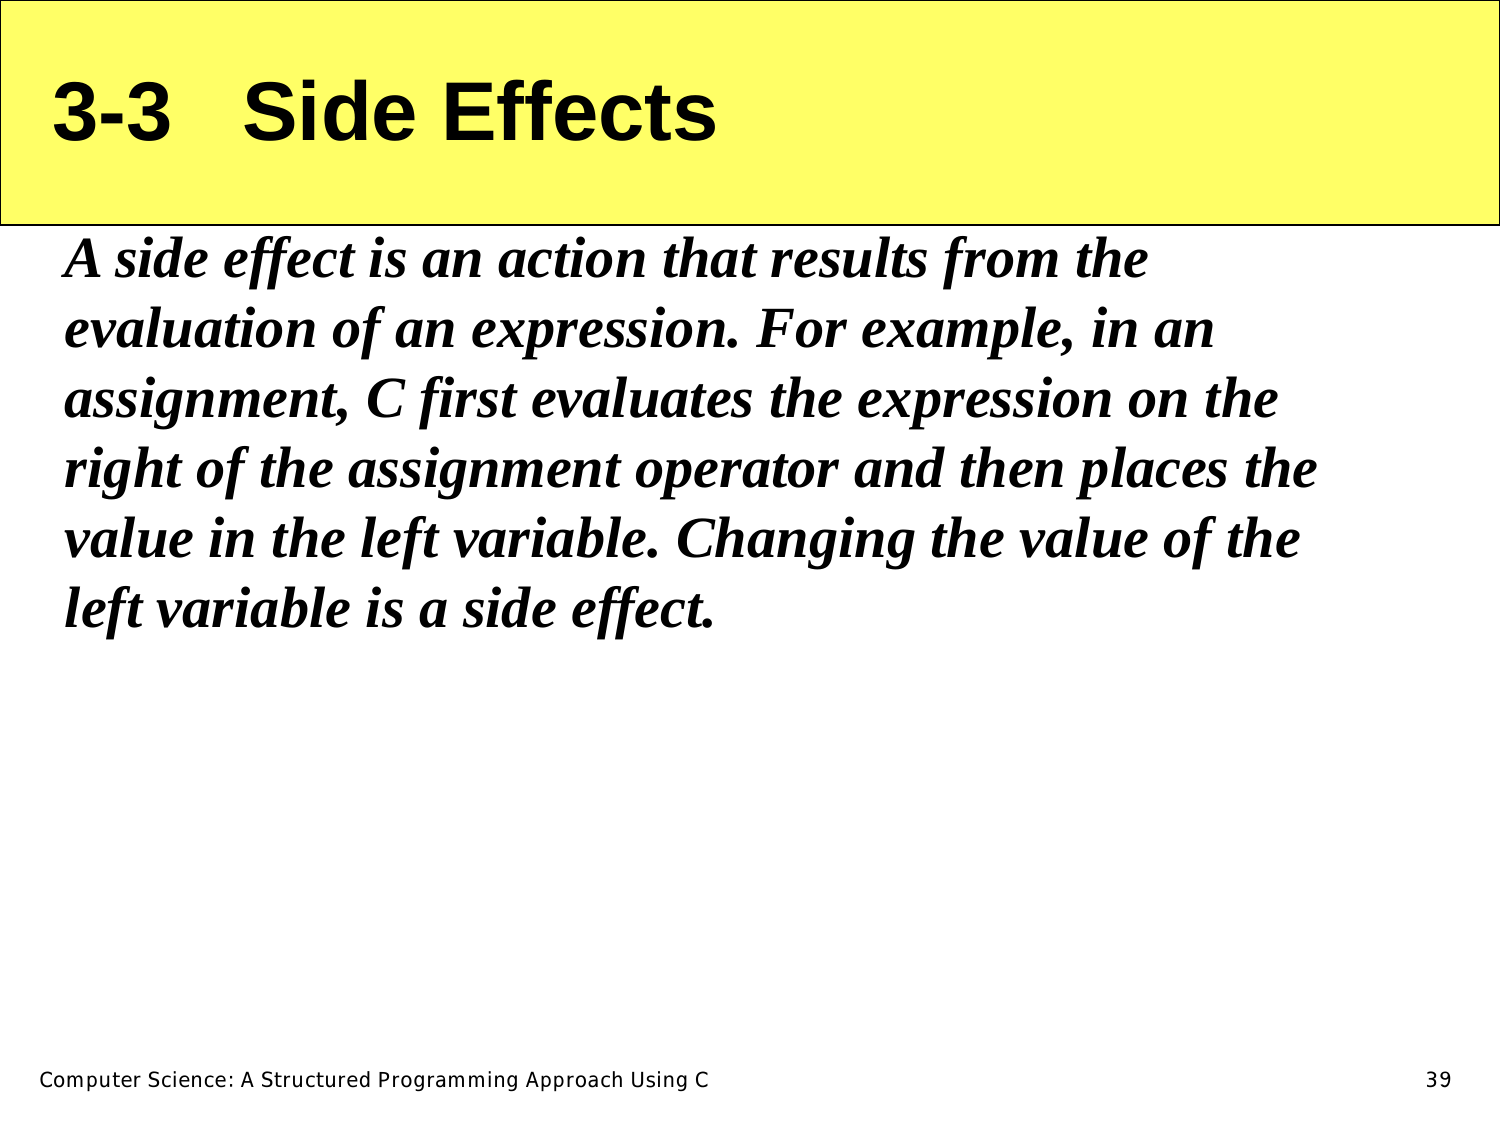

3-3   Side Effects
A side effect is an action that results from the evaluation of an expression. For example, in an assignment, C first evaluates the expression on the right of the assignment operator and then places the value in the left variable. Changing the value of the left variable is a side effect.
Computer Science: A Structured Programming Approach Using C
39